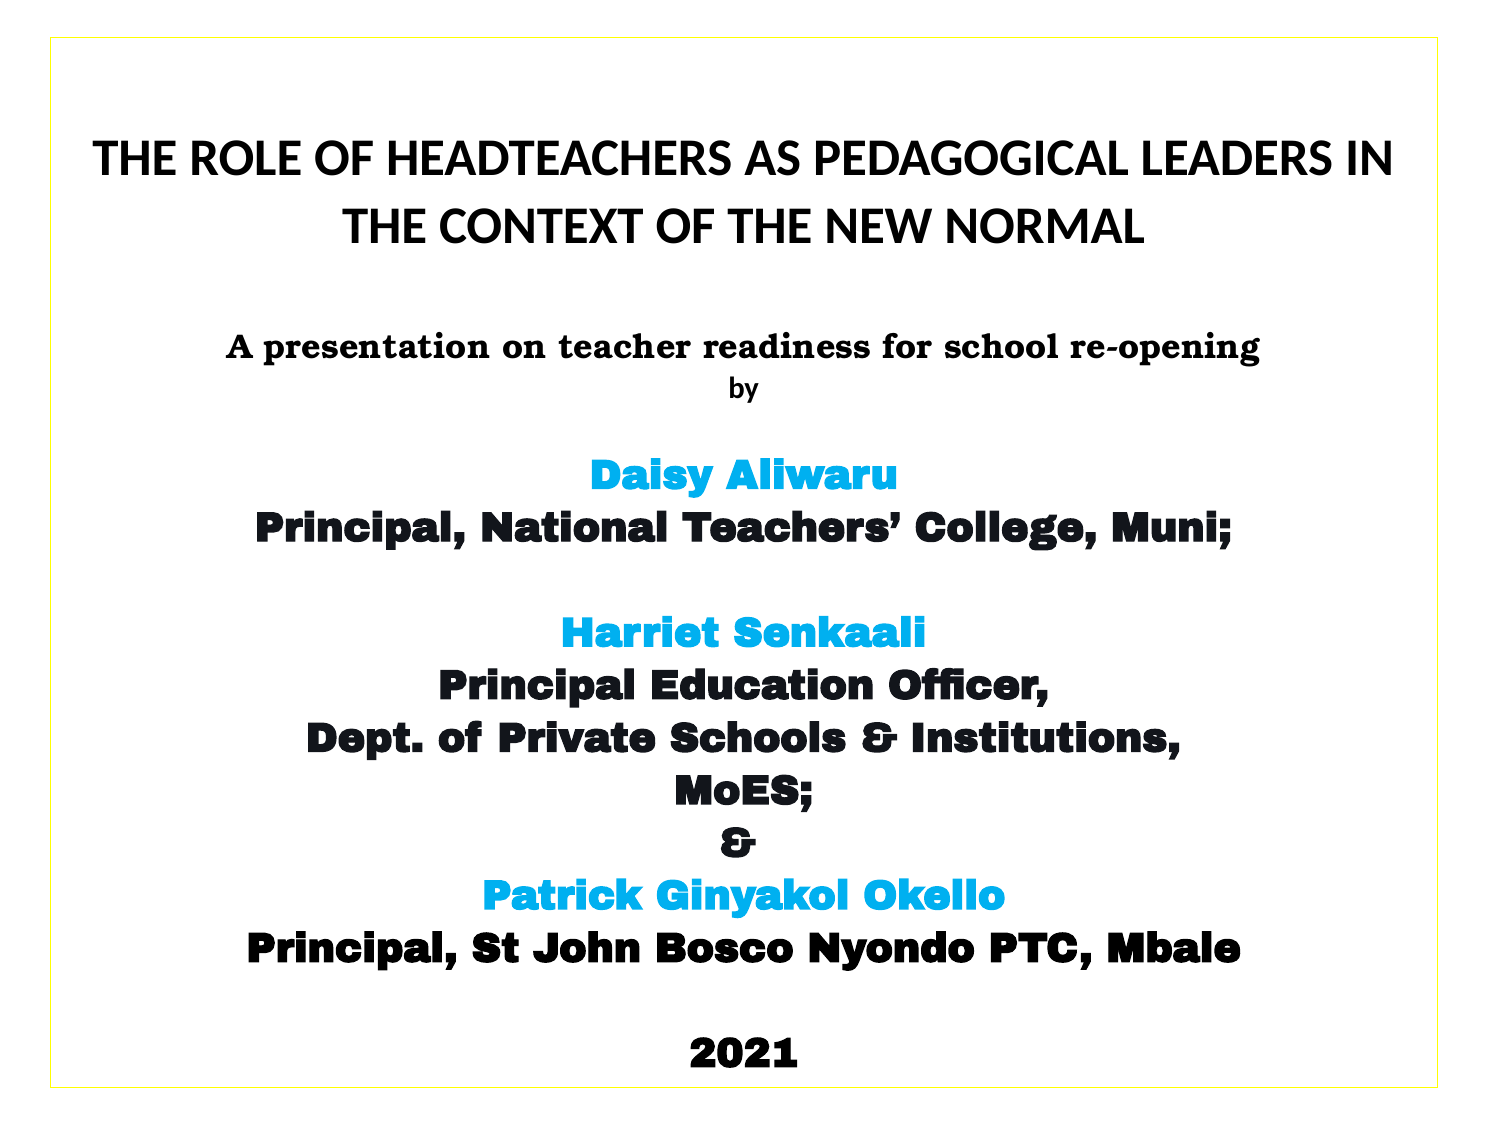

# THE ROLE OF HEADTEACHERS AS PEDAGOGICAL LEADERS IN THE CONTEXT OF THE NEW NORMAL A presentation on teacher readiness for school re-opening by Daisy Aliwaru Principal, National Teachers’ College, Muni; Harriet Senkaali Principal Education Officer, Dept. of Private Schools & Institutions, MoES; & Patrick Ginyakol Okello Principal, St John Bosco Nyondo PTC, Mbale 2021